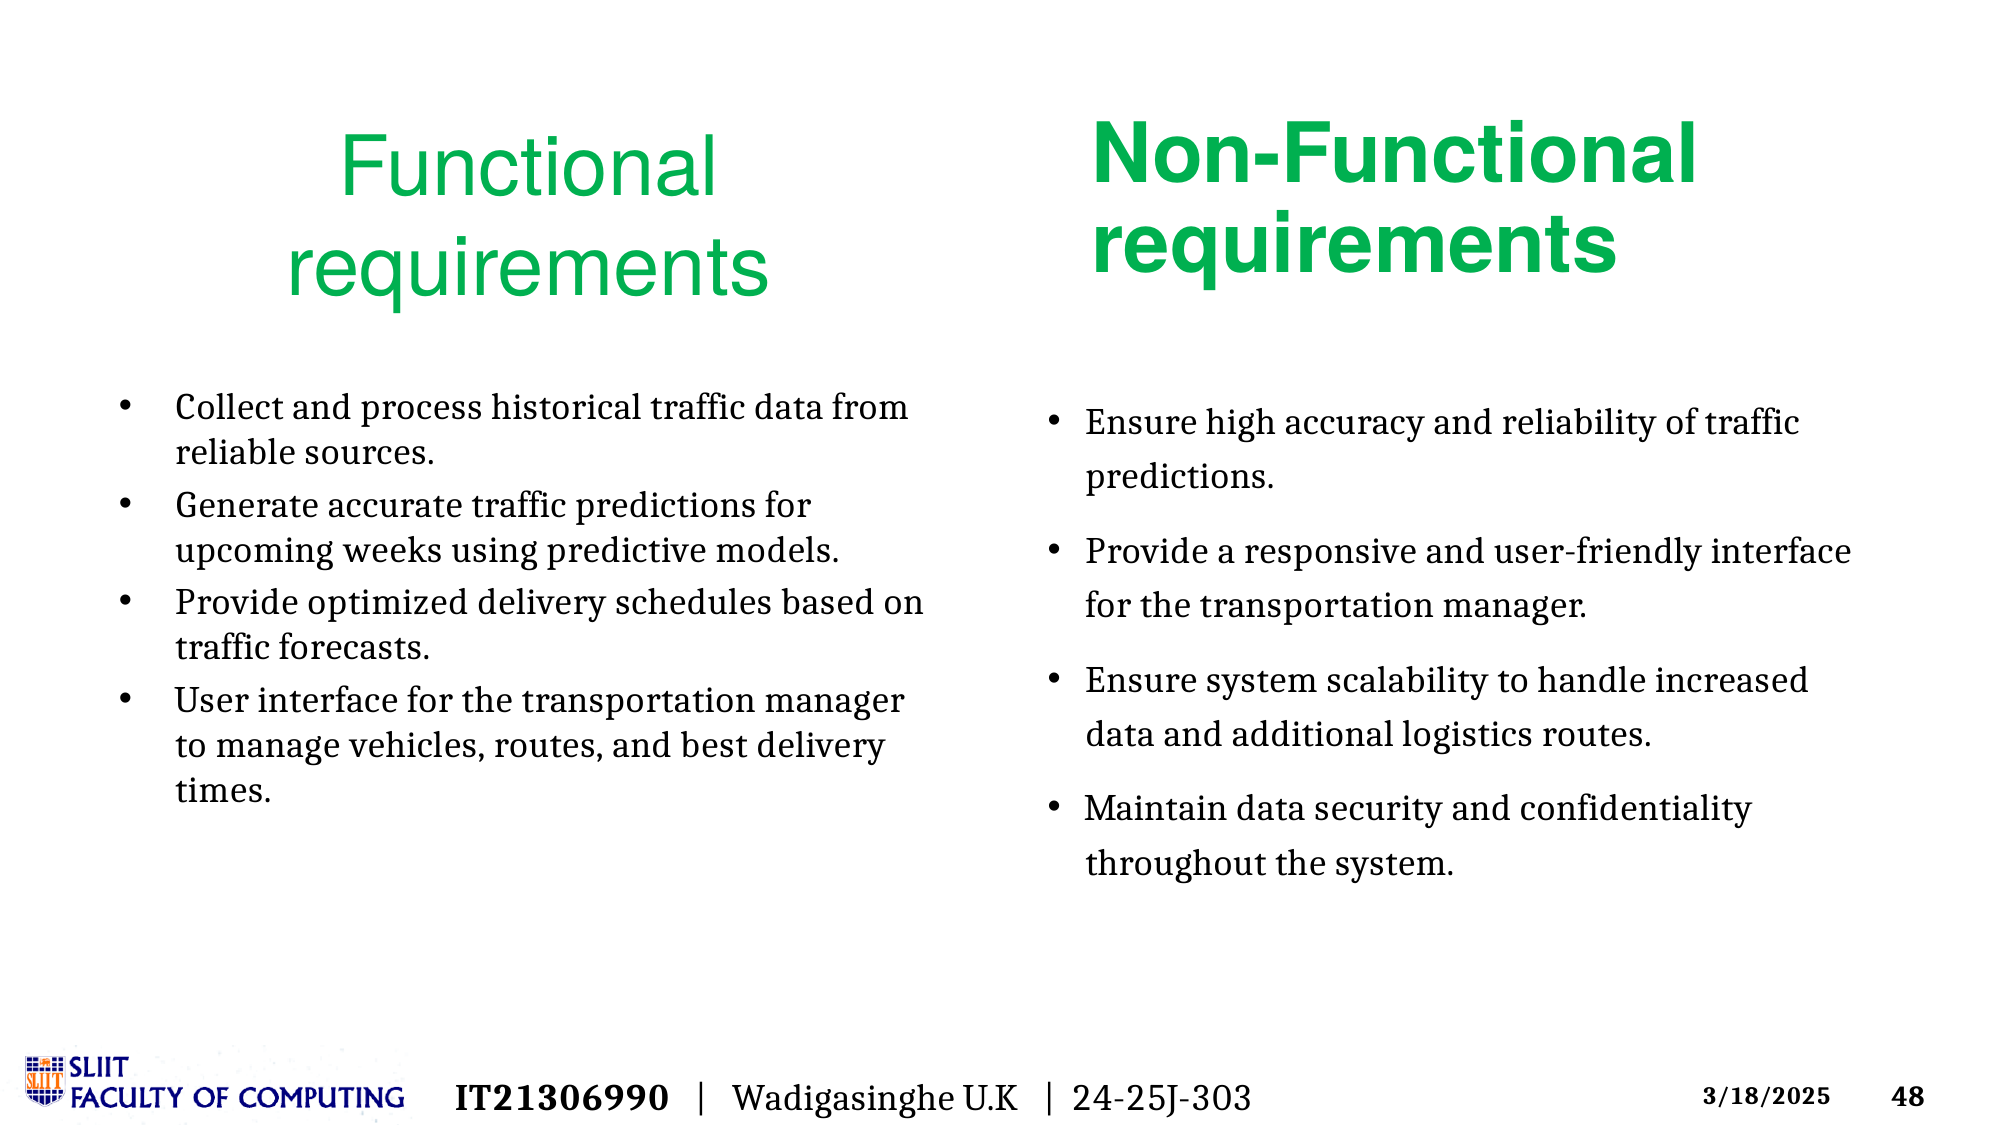

3/18/2025
48
Non-Functional requirements
# Functional requirements
Collect and process historical traffic data from reliable sources.
Generate accurate traffic predictions for upcoming weeks using predictive models.
Provide optimized delivery schedules based on traffic forecasts.
User interface for the transportation manager to manage vehicles, routes, and best delivery times.

Ensure high accuracy and reliability of traffic predictions.
Provide a responsive and user-friendly interface for the transportation manager.
Ensure system scalability to handle increased data and additional logistics routes.
Maintain data security and confidentiality throughout the system.

IT21306990   |   Wadigasinghe U.K   |  24-25J-303